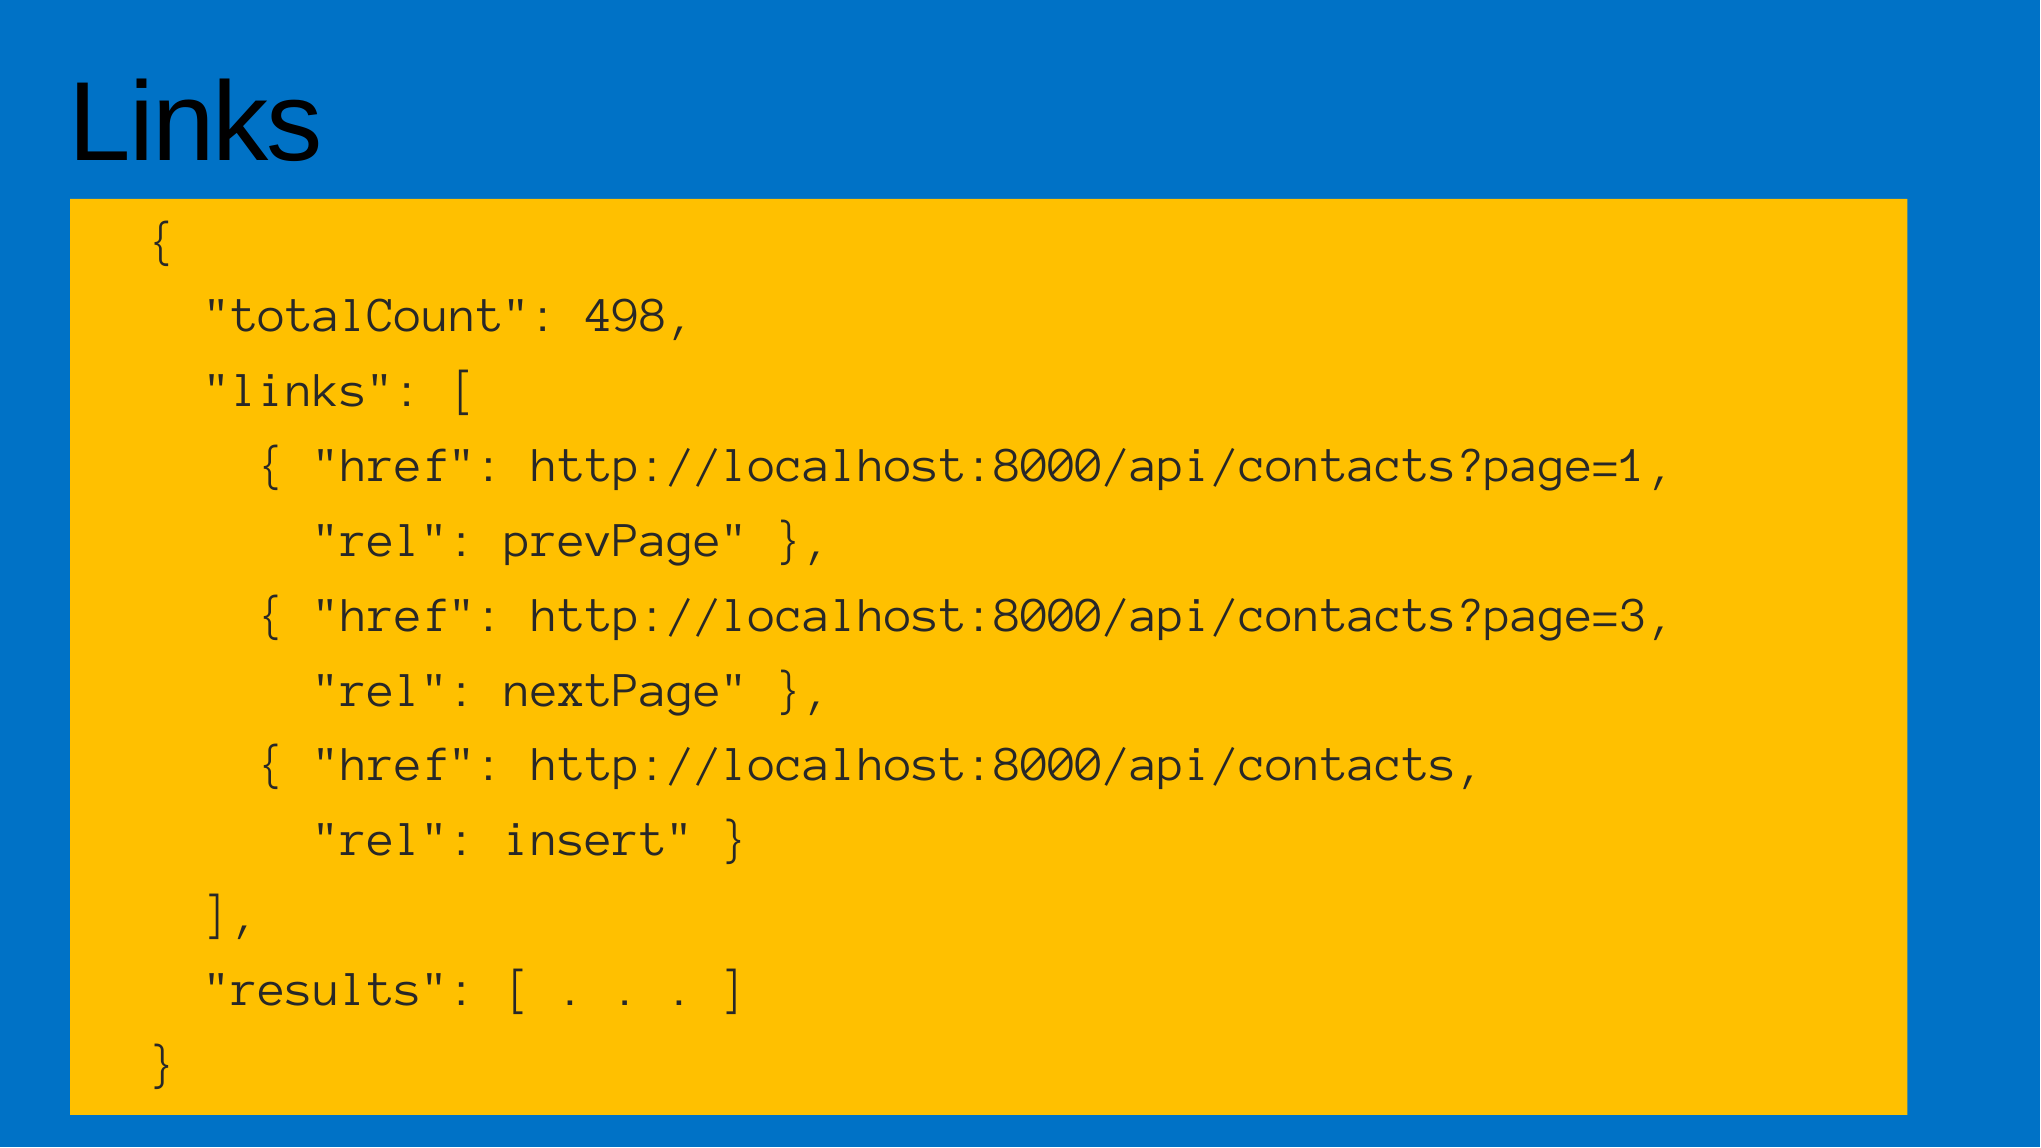

# Links
{
  "totalCount": 498,
  "links": [
    { "href": http://localhost:8000/api/contacts?page=1,
      "rel": prevPage" },
    { "href": http://localhost:8000/api/contacts?page=3,
      "rel": nextPage" },
    { "href": http://localhost:8000/api/contacts,
      "rel": insert" }
  ],
  "results": [ . . . ]
}